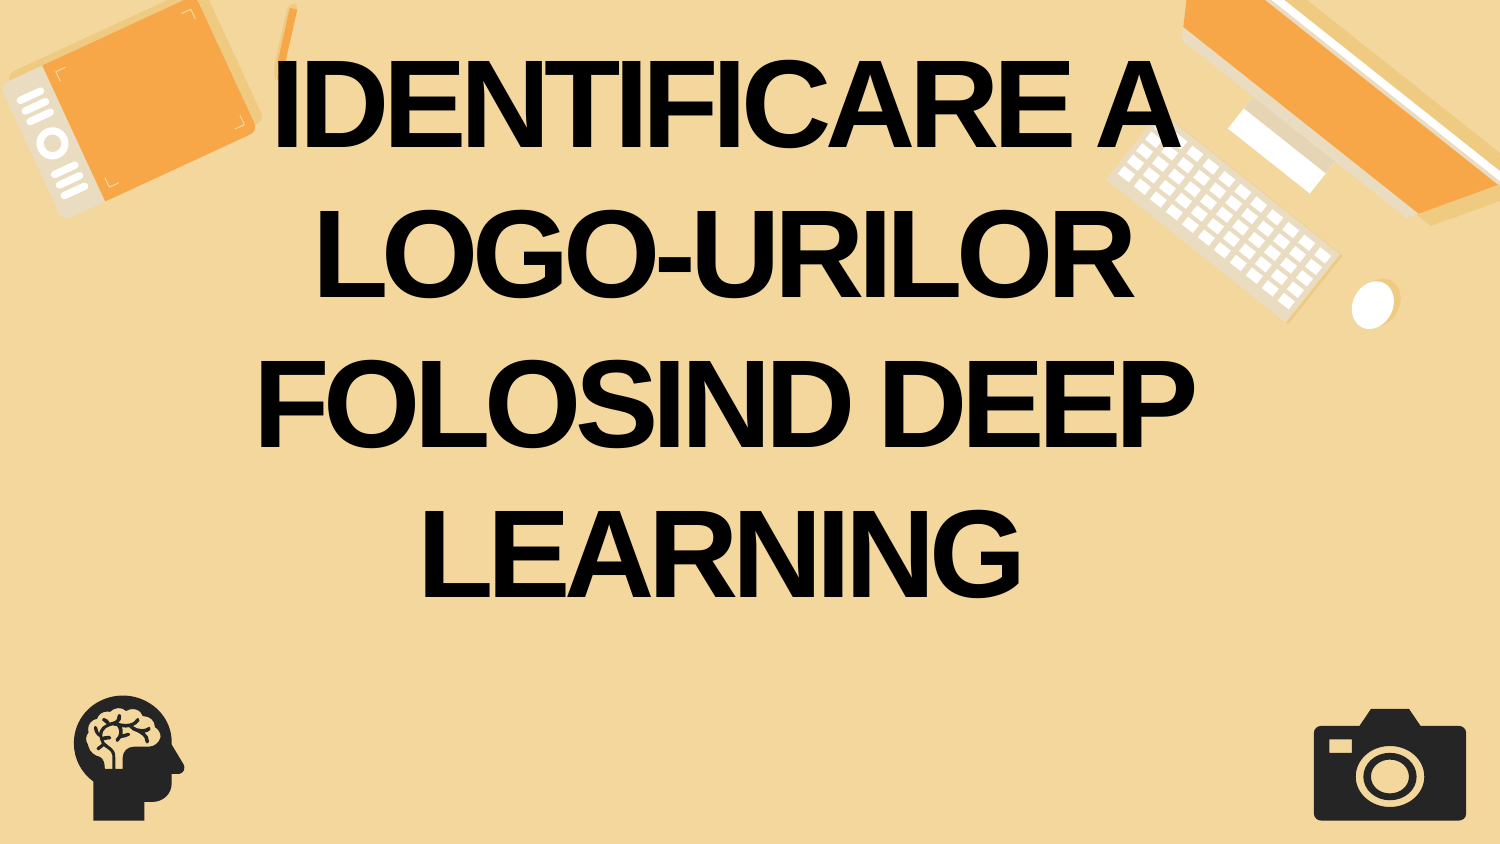

SISTEM DE IDENTIFICARE A LOGO-URILOR FOLOSIND DEEP LEARNING